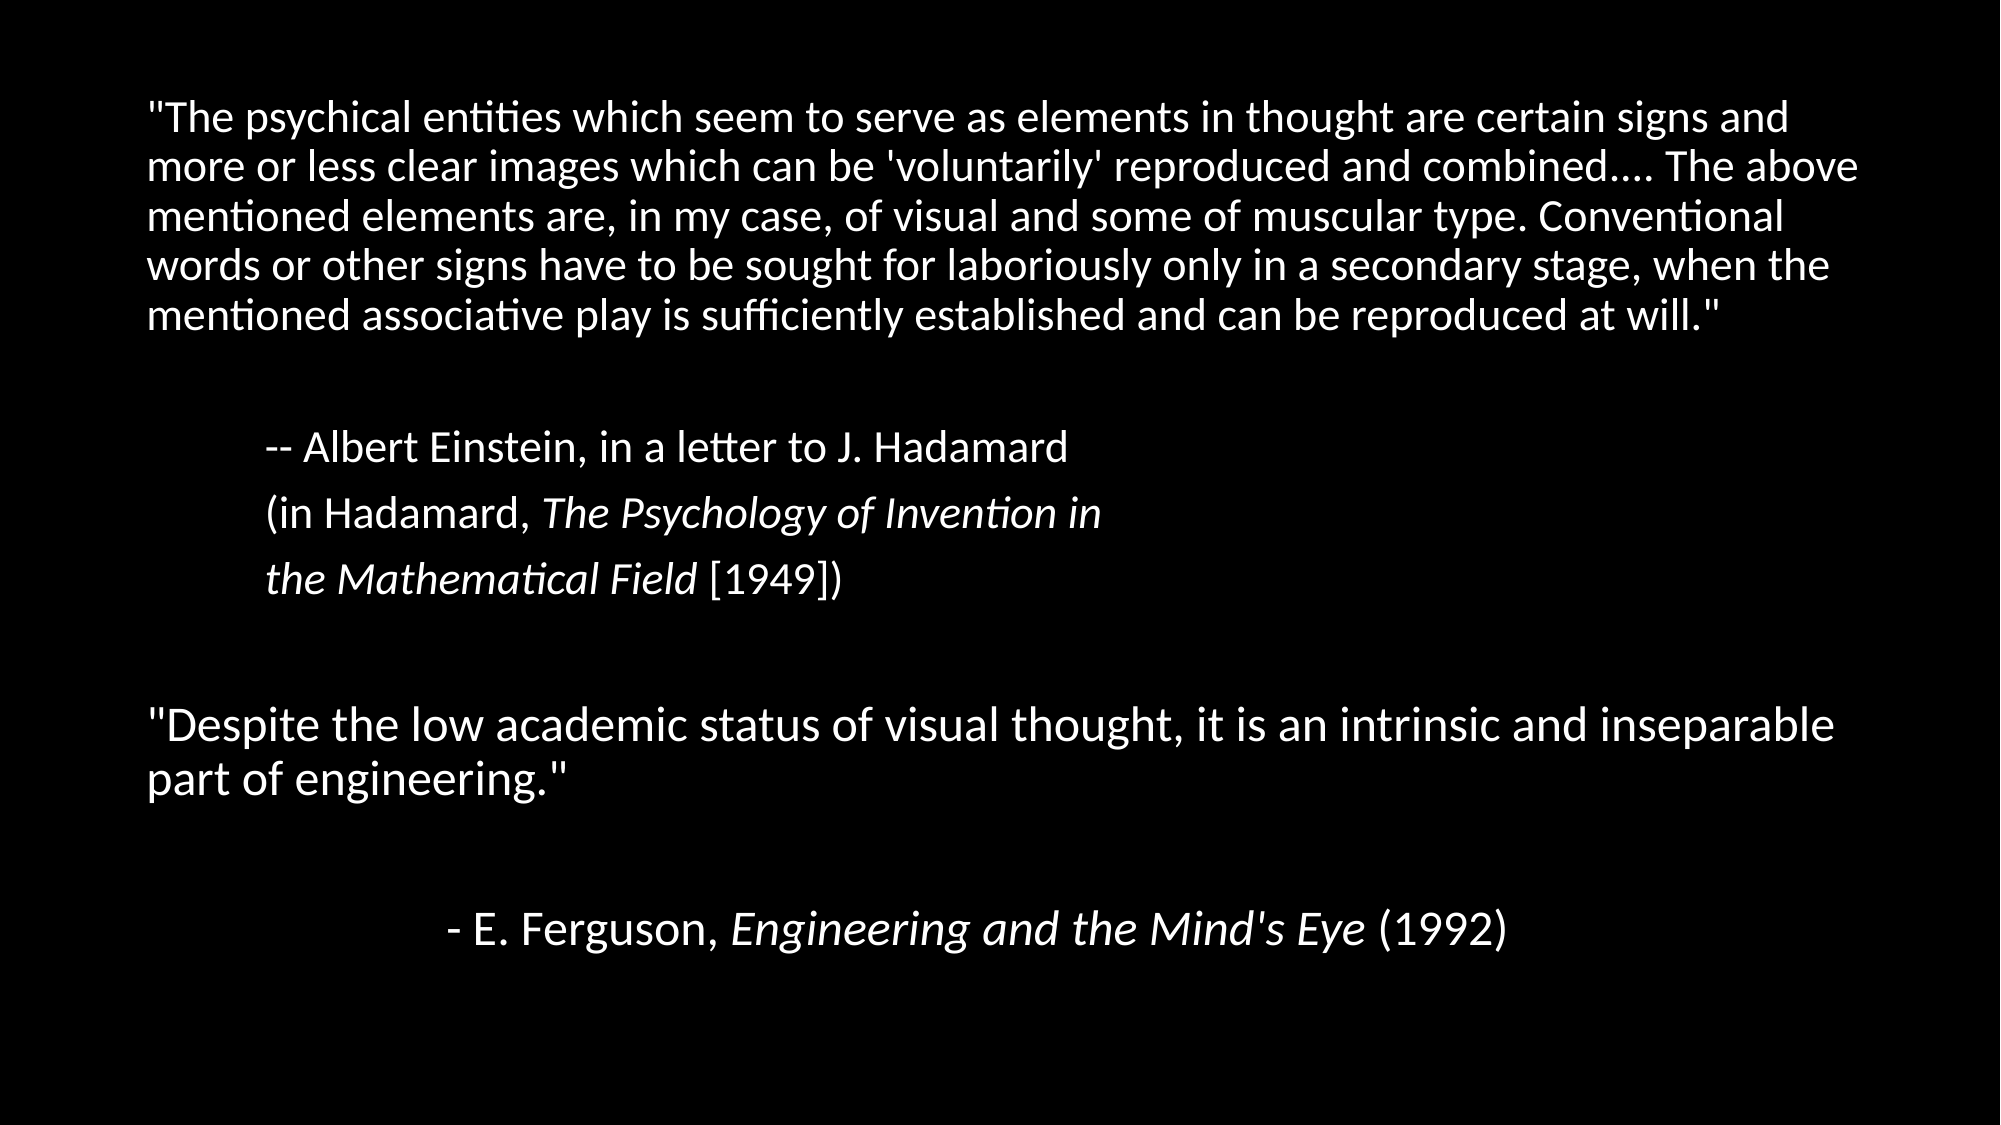

"The psychical entities which seem to serve as elements in thought are certain signs and more or less clear images which can be 'voluntarily' reproduced and combined.... The above mentioned elements are, in my case, of visual and some of muscular type. Conventional words or other signs have to be sought for laboriously only in a secondary stage, when the mentioned associative play is sufficiently established and can be reproduced at will."

		-- Albert Einstein, in a letter to J. Hadamard
		(in Hadamard, The Psychology of Invention in
		the Mathematical Field [1949])

"Despite the low academic status of visual thought, it is an intrinsic and inseparable part of engineering."

		- E. Ferguson, Engineering and the Mind's Eye (1992)